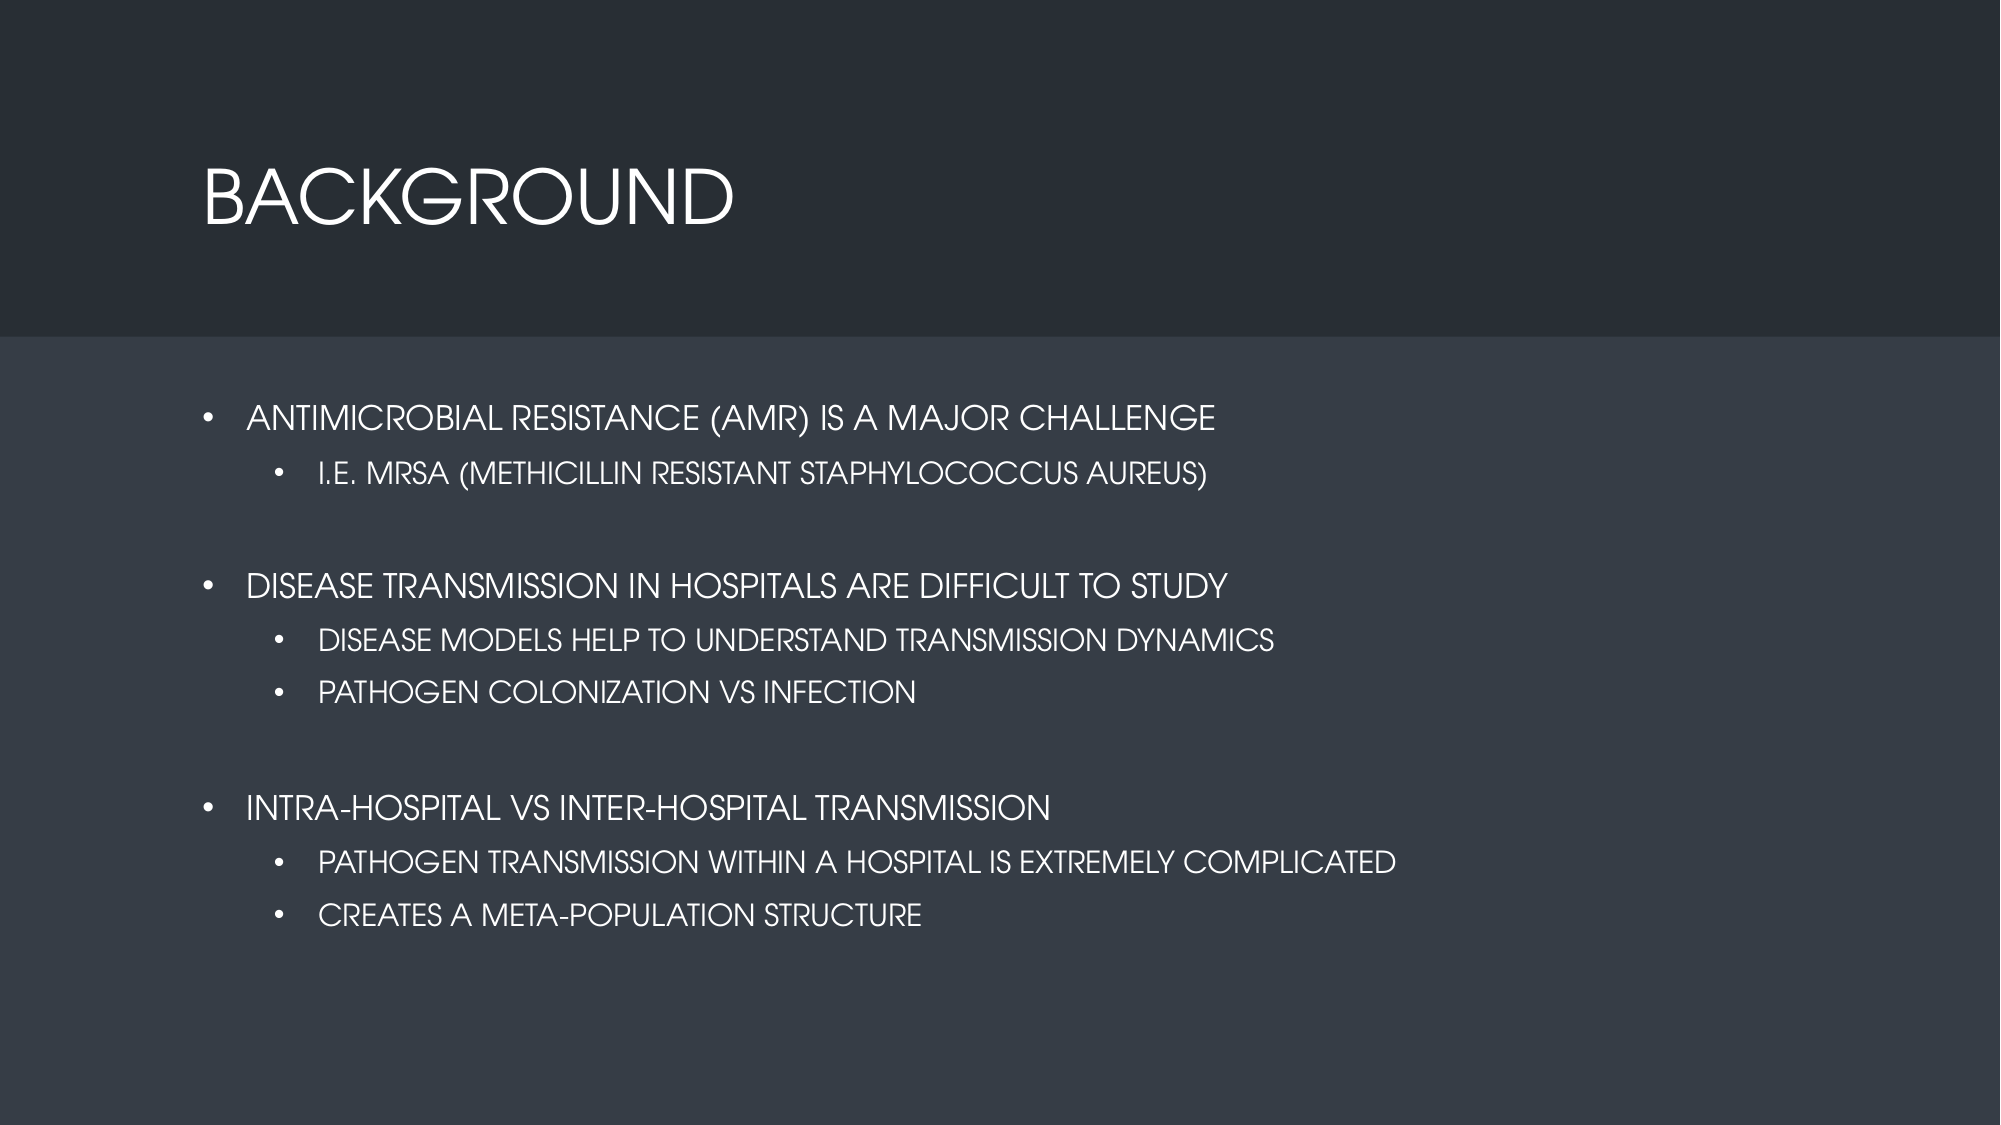

# Background
Antimicrobial Resistance (AMR) is a major challenge
i.e. MRSA (methicillin resistant staphylococcus aureus)

Disease transmission in hospitals are difficult to study
Disease models help to understand transmission dynamics
Pathogen colonization vs infection

Intra-hospital vs inter-hospital transmission
Pathogen transmission within a hospital is extremely complicated
Creates a meta-population structure